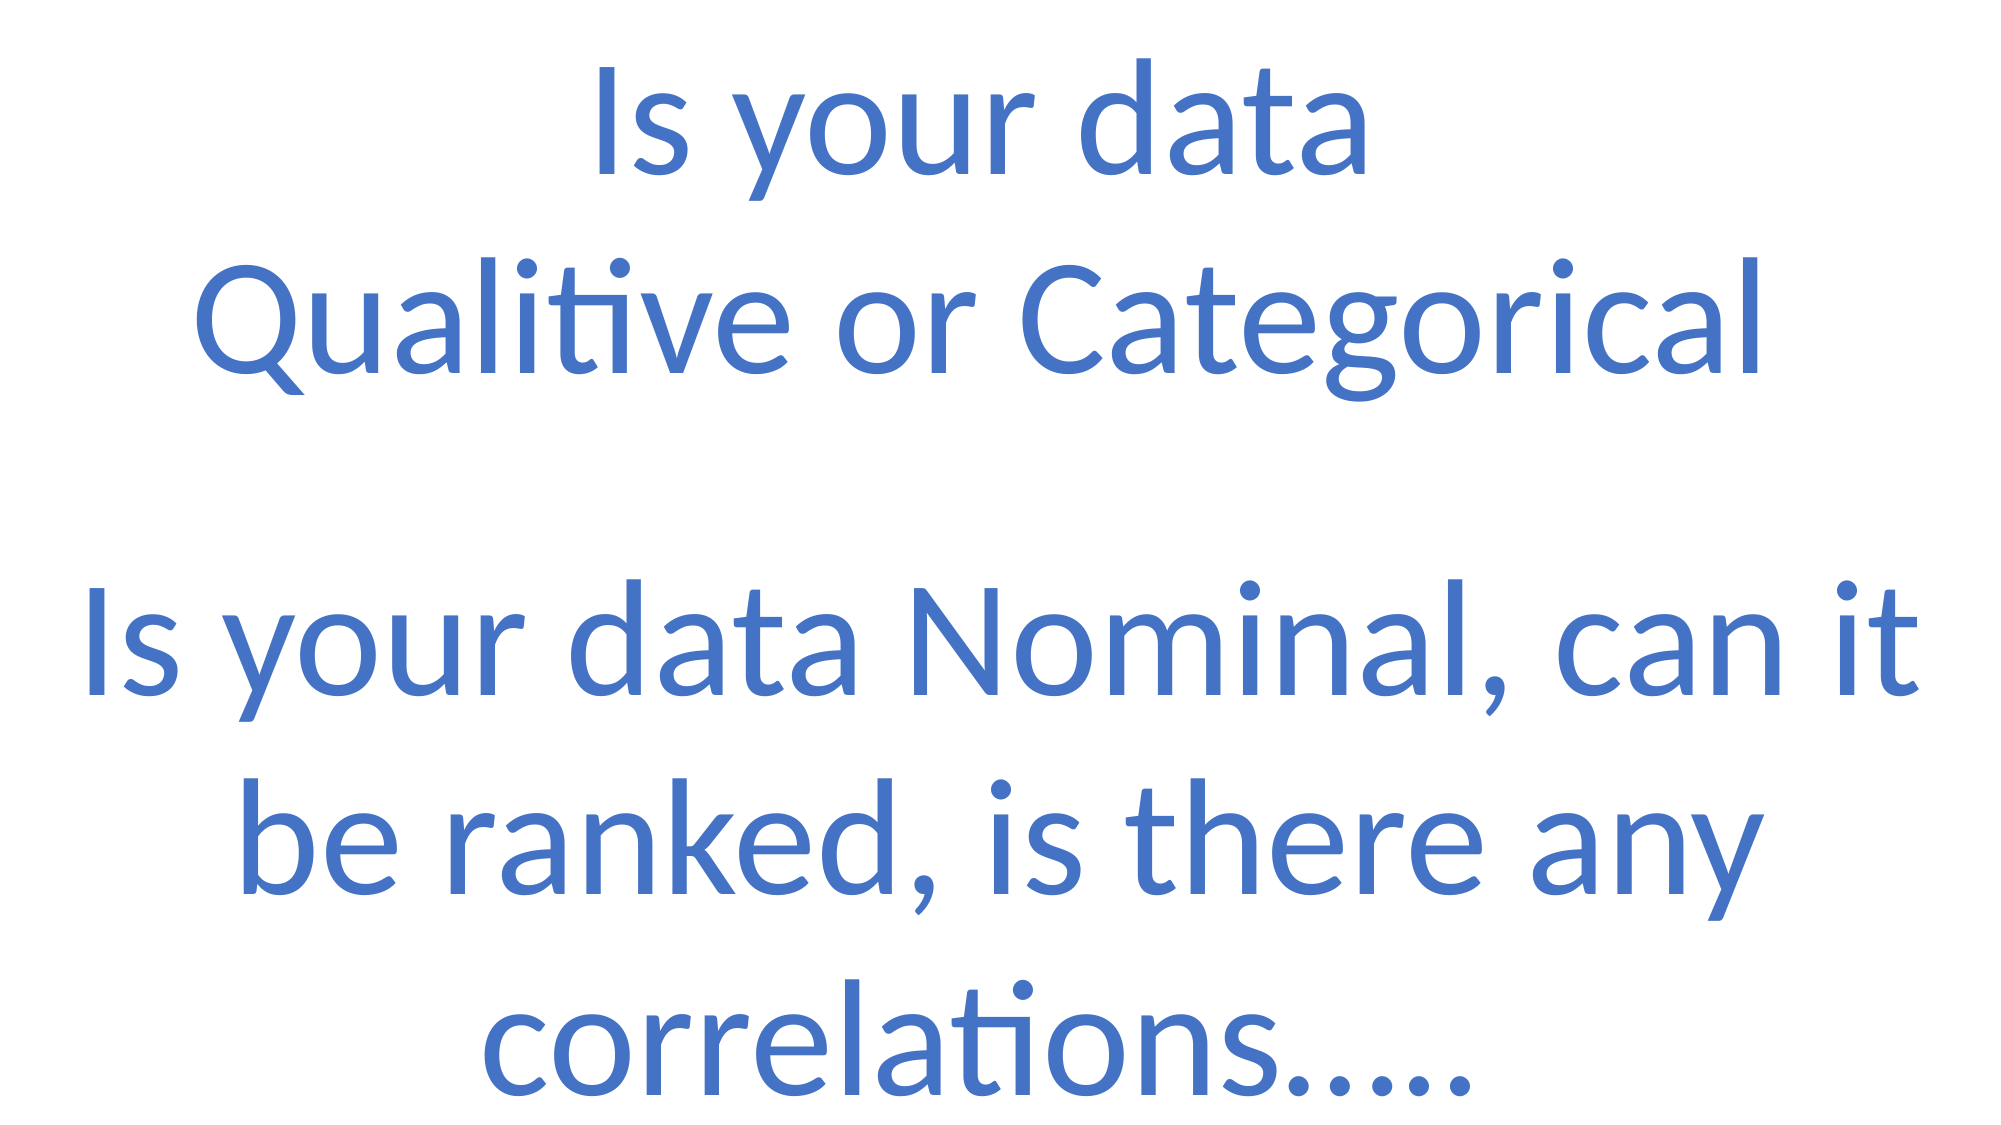

Is your data
Qualitive or Categorical
Is your data Nominal, can it be ranked, is there any correlations…..